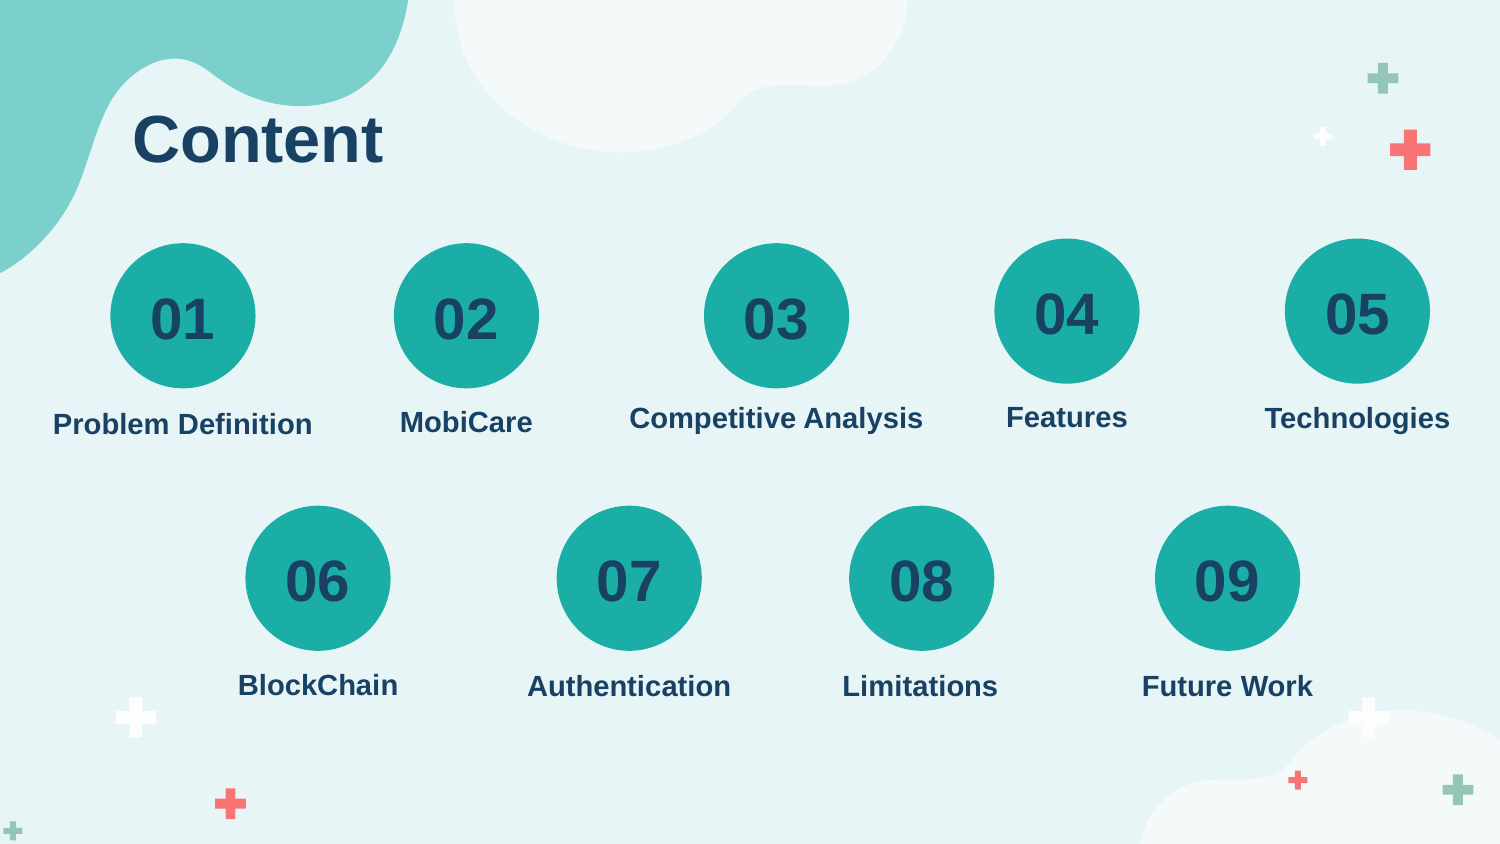

Content
04
05
02
01
03
Features
Competitive Analysis
Technologies
MobiCare
Problem Definition
06
07
08
09
BlockChain

Authentication
Future Work
Limitations